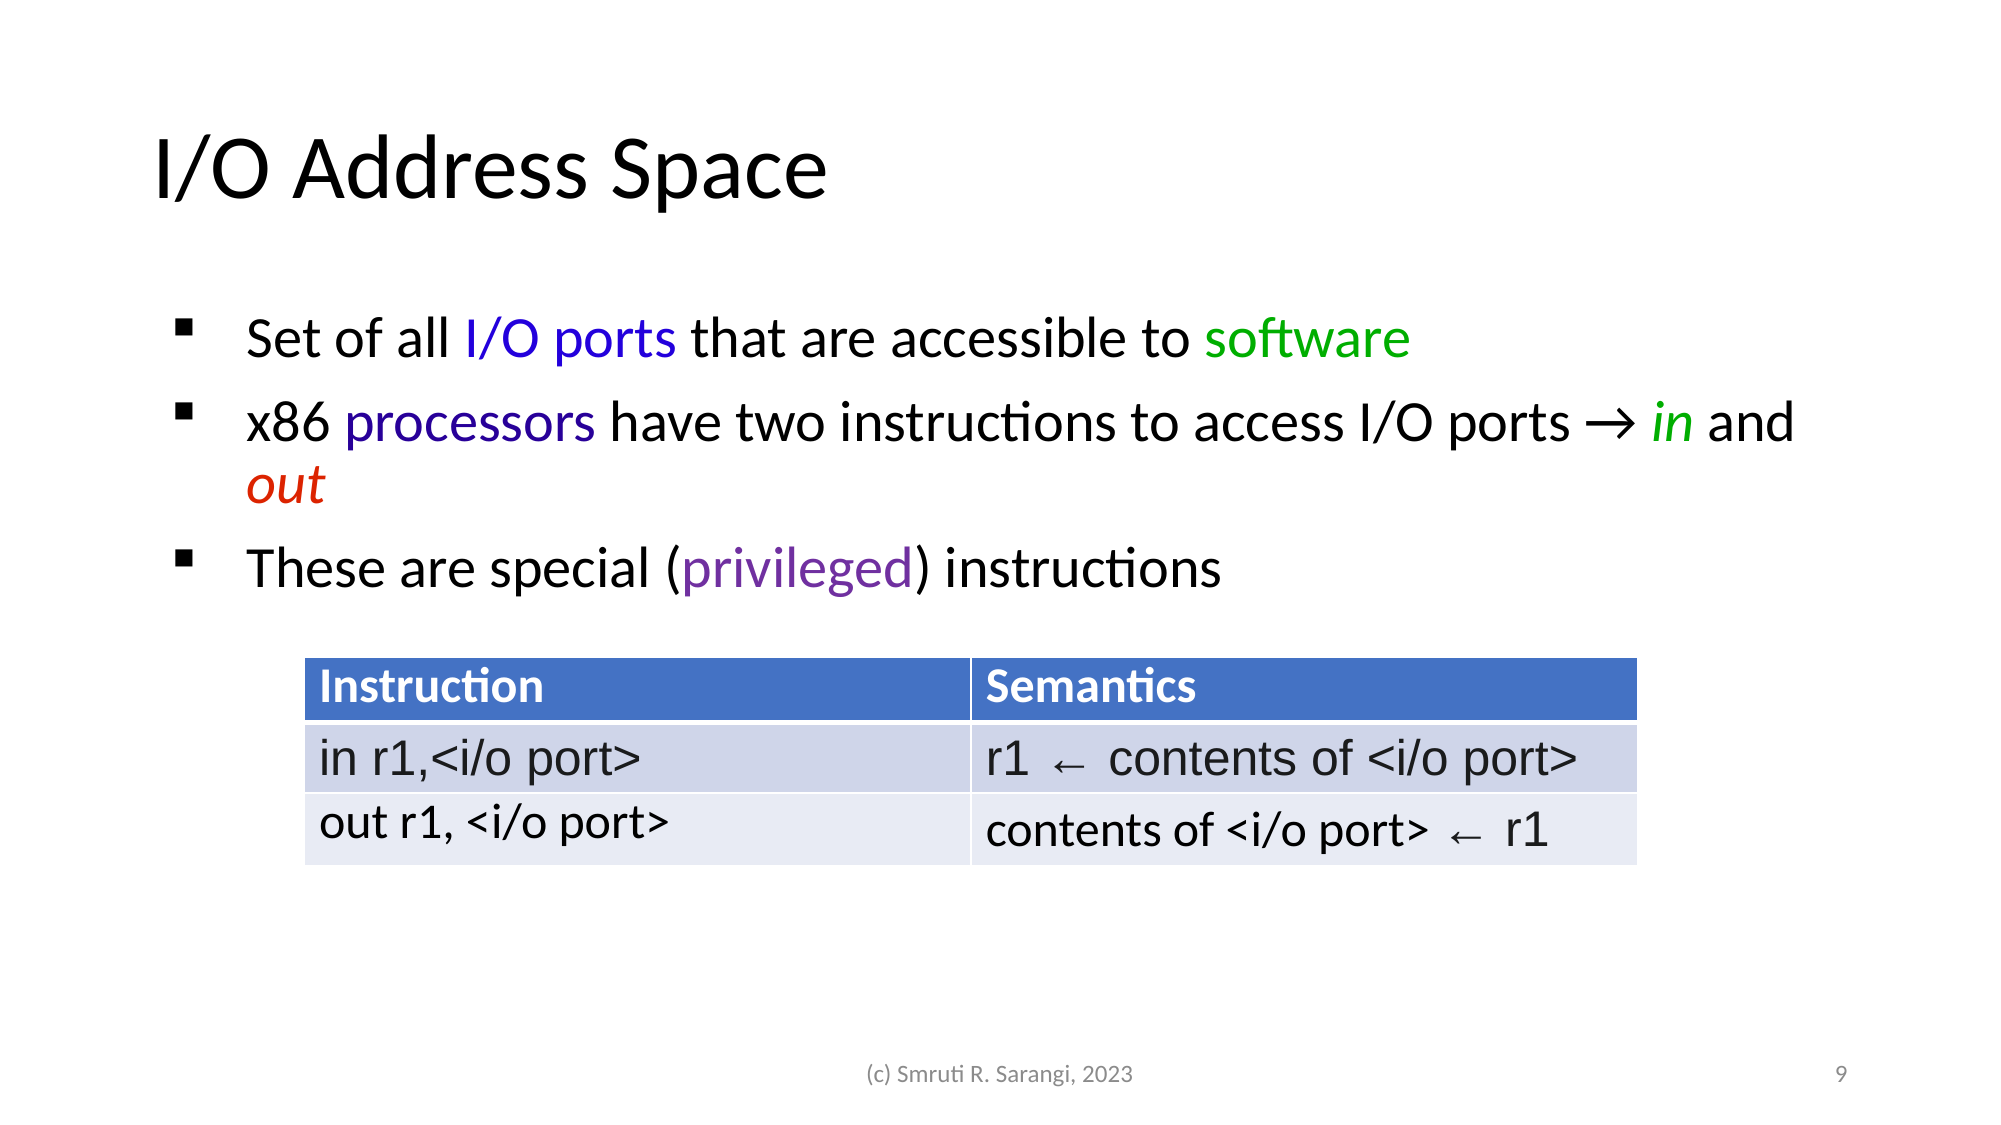

# I/O Address Space
Set of all I/O ports that are accessible to software
x86 processors have two instructions to access I/O ports → in and out
These are special (privileged) instructions

| Instruction | Semantics |
| --- | --- |
| in r1,<i/o port> | r1 ← contents of <i/o port> |
| out r1, <i/o port> | contents of <i/o port> ← r1 |
(c) Smruti R. Sarangi, 2023
9